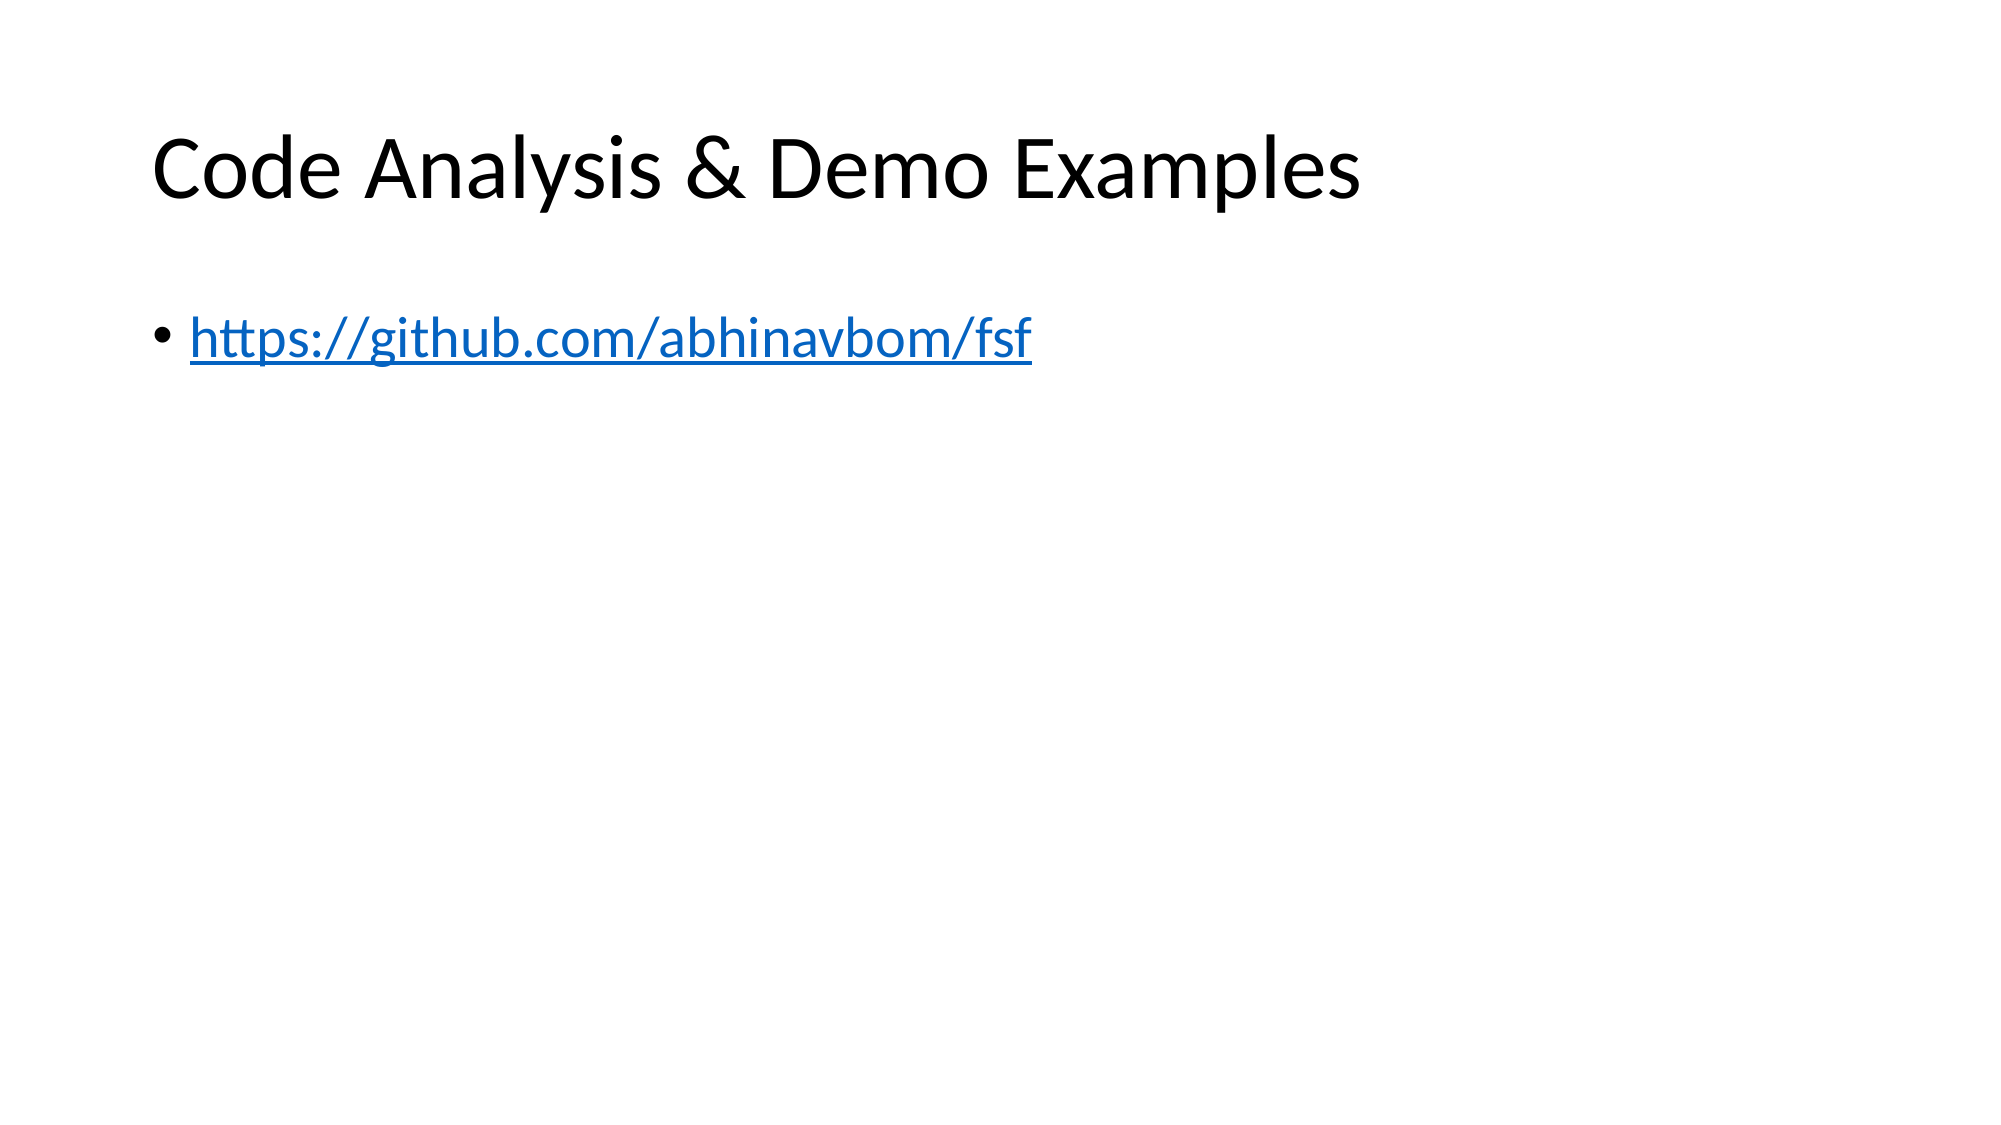

# Code Analysis & Demo Examples
https://github.com/abhinavbom/fsf